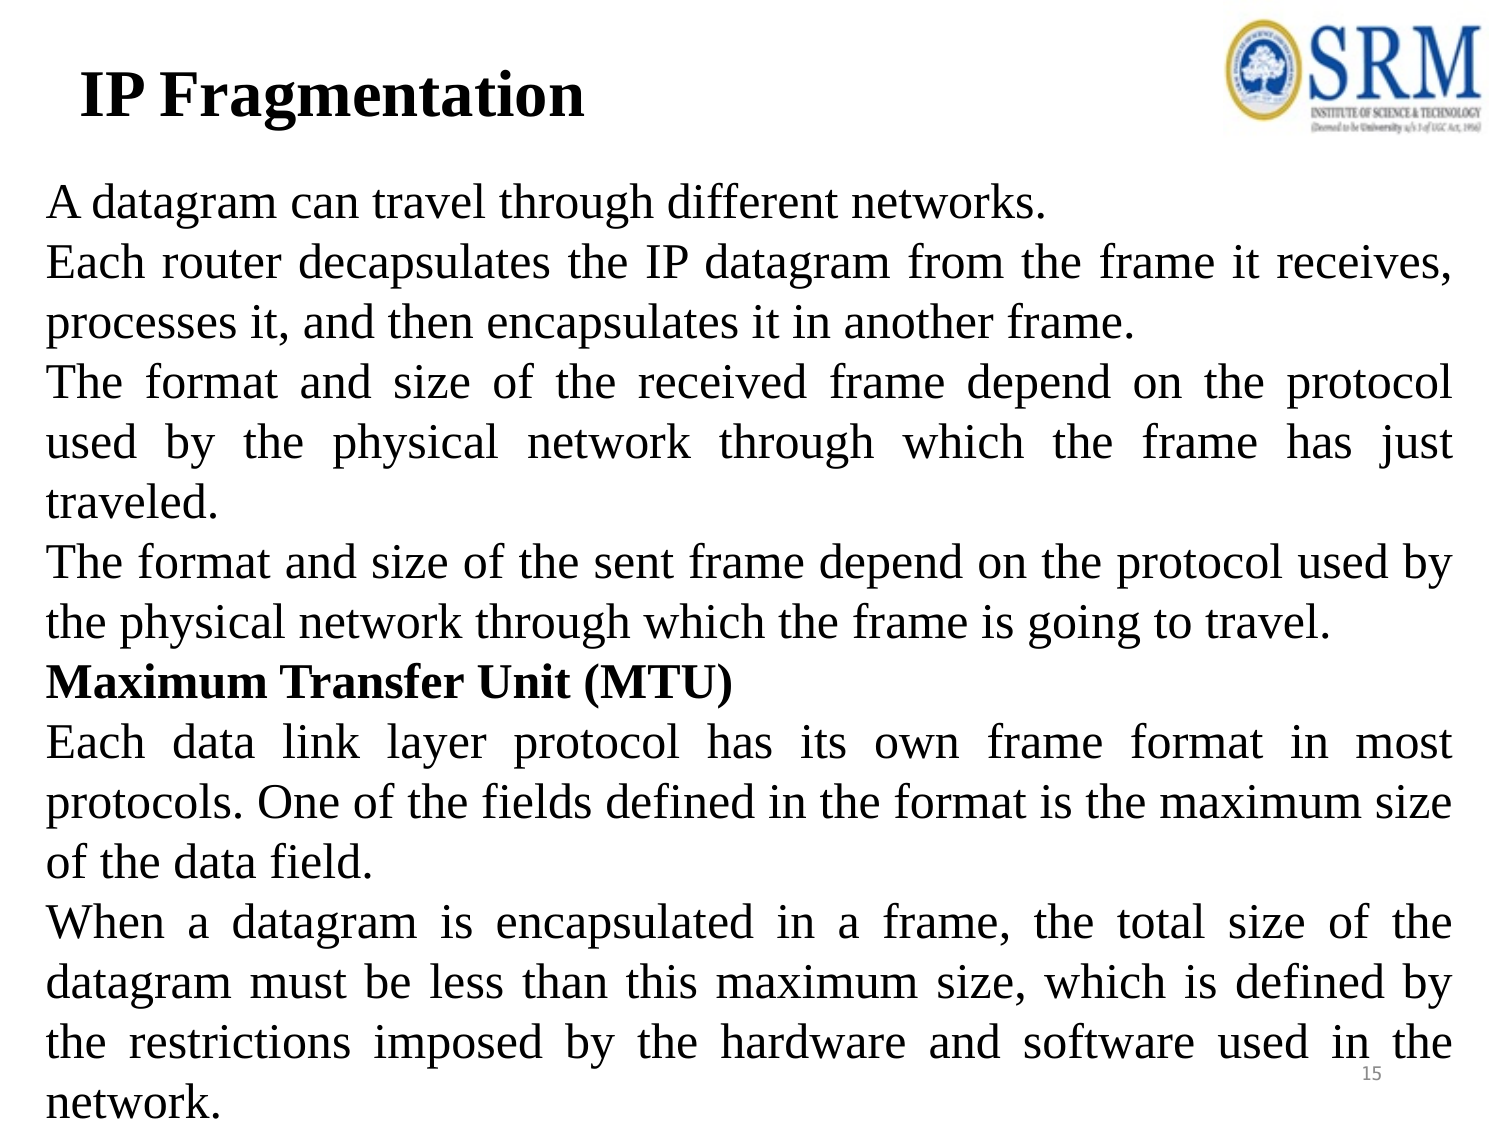

IP Fragmentation
A datagram can travel through different networks.
Each router decapsulates the IP datagram from the frame it receives, processes it, and then encapsulates it in another frame.
The format and size of the received frame depend on the protocol used by the physical network through which the frame has just traveled.
The format and size of the sent frame depend on the protocol used by the physical network through which the frame is going to travel.
Maximum Transfer Unit (MTU)
Each data link layer protocol has its own frame format in most protocols. One of the fields defined in the format is the maximum size of the data field.
When a datagram is encapsulated in a frame, the total size of the datagram must be less than this maximum size, which is defined by the restrictions imposed by the hardware and software used in the network.
15